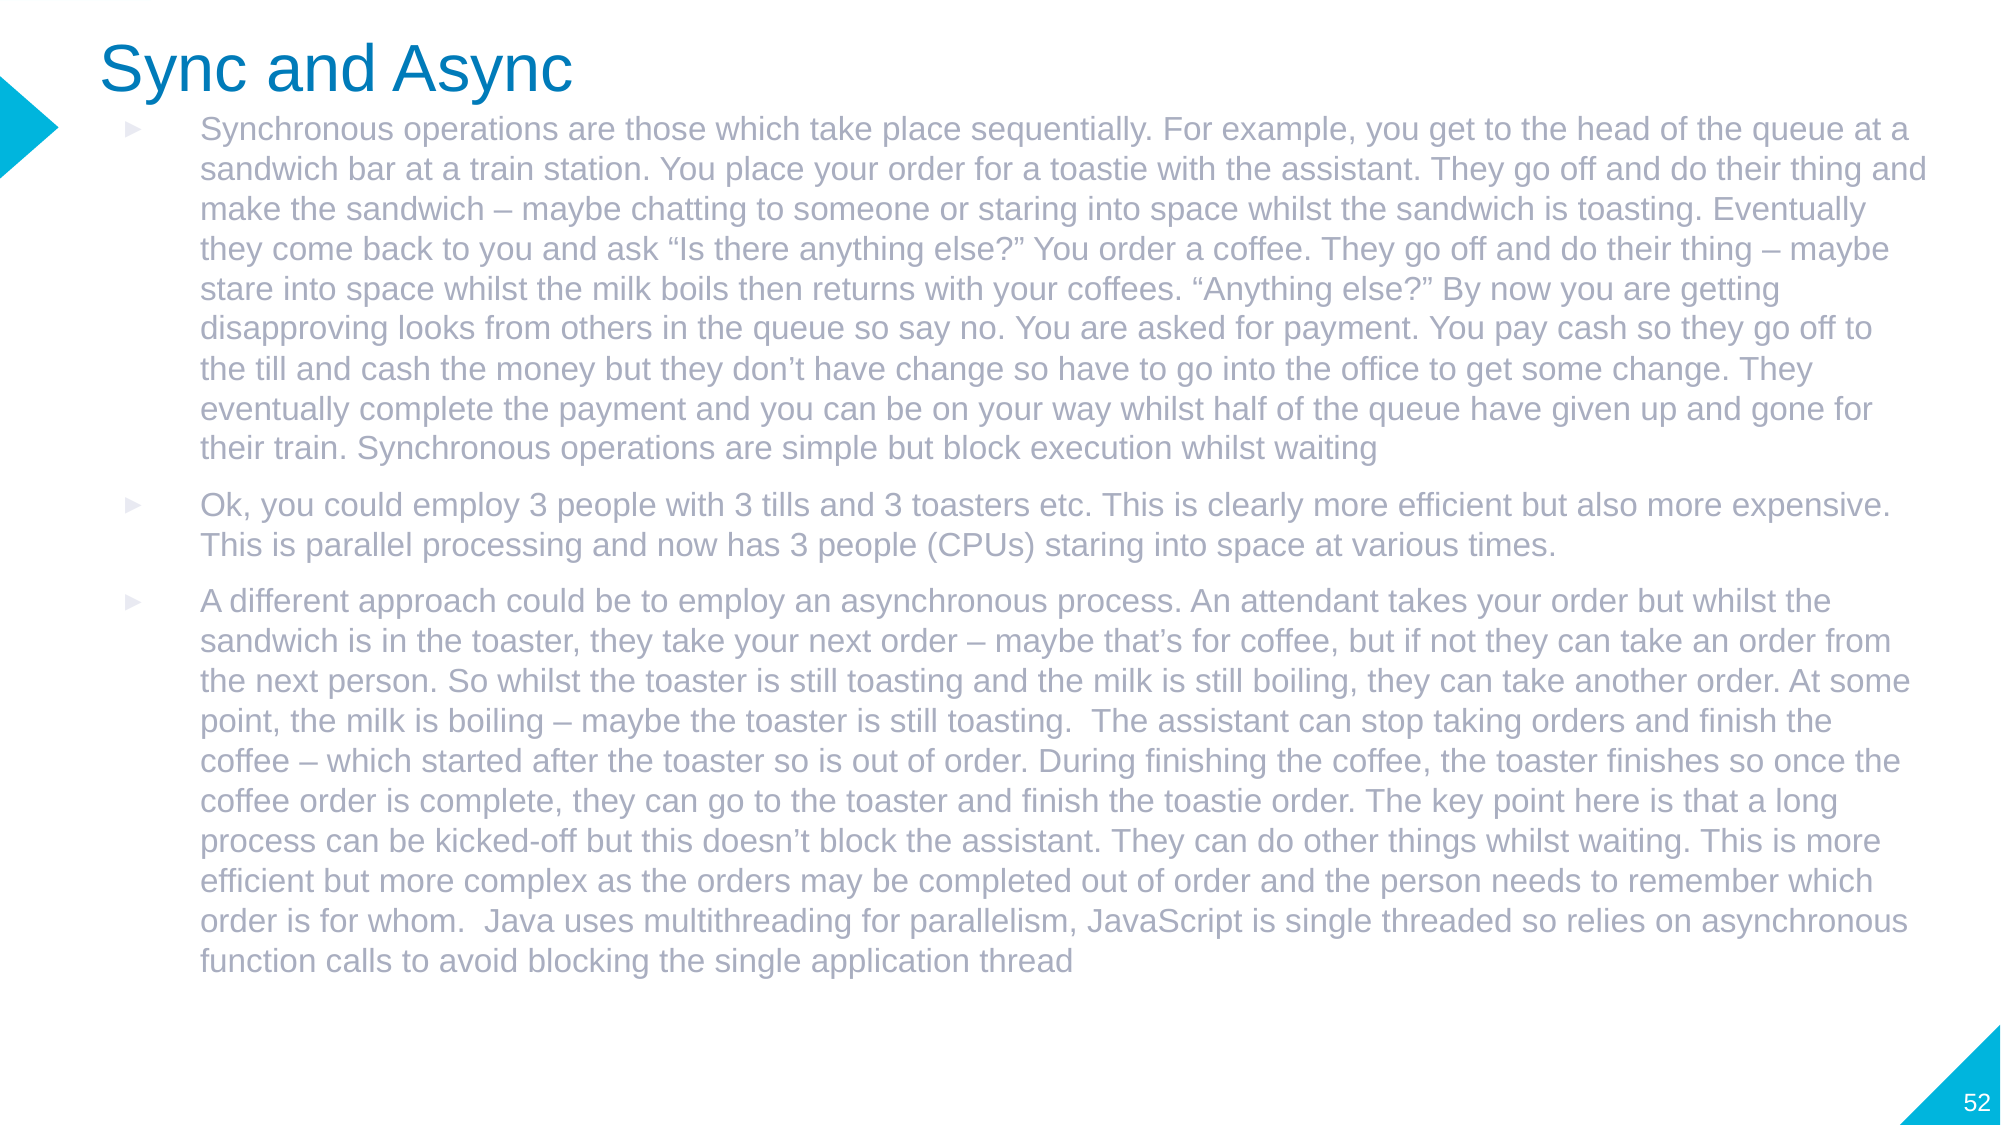

# Sync and Async
Synchronous operations are those which take place sequentially. For example, you get to the head of the queue at a sandwich bar at a train station. You place your order for a toastie with the assistant. They go off and do their thing and make the sandwich – maybe chatting to someone or staring into space whilst the sandwich is toasting. Eventually they come back to you and ask “Is there anything else?” You order a coffee. They go off and do their thing – maybe stare into space whilst the milk boils then returns with your coffees. “Anything else?” By now you are getting disapproving looks from others in the queue so say no. You are asked for payment. You pay cash so they go off to the till and cash the money but they don’t have change so have to go into the office to get some change. They eventually complete the payment and you can be on your way whilst half of the queue have given up and gone for their train. Synchronous operations are simple but block execution whilst waiting
Ok, you could employ 3 people with 3 tills and 3 toasters etc. This is clearly more efficient but also more expensive. This is parallel processing and now has 3 people (CPUs) staring into space at various times.
A different approach could be to employ an asynchronous process. An attendant takes your order but whilst the sandwich is in the toaster, they take your next order – maybe that’s for coffee, but if not they can take an order from  the next person. So whilst the toaster is still toasting and the milk is still boiling, they can take another order. At some point, the milk is boiling – maybe the toaster is still toasting.  The assistant can stop taking orders and finish the coffee – which started after the toaster so is out of order. During finishing the coffee, the toaster finishes so once the coffee order is complete, they can go to the toaster and finish the toastie order. The key point here is that a long process can be kicked-off but this doesn’t block the assistant. They can do other things whilst waiting. This is more efficient but more complex as the orders may be completed out of order and the person needs to remember which order is for whom.  Java uses multithreading for parallelism, JavaScript is single threaded so relies on asynchronous function calls to avoid blocking the single application thread
52